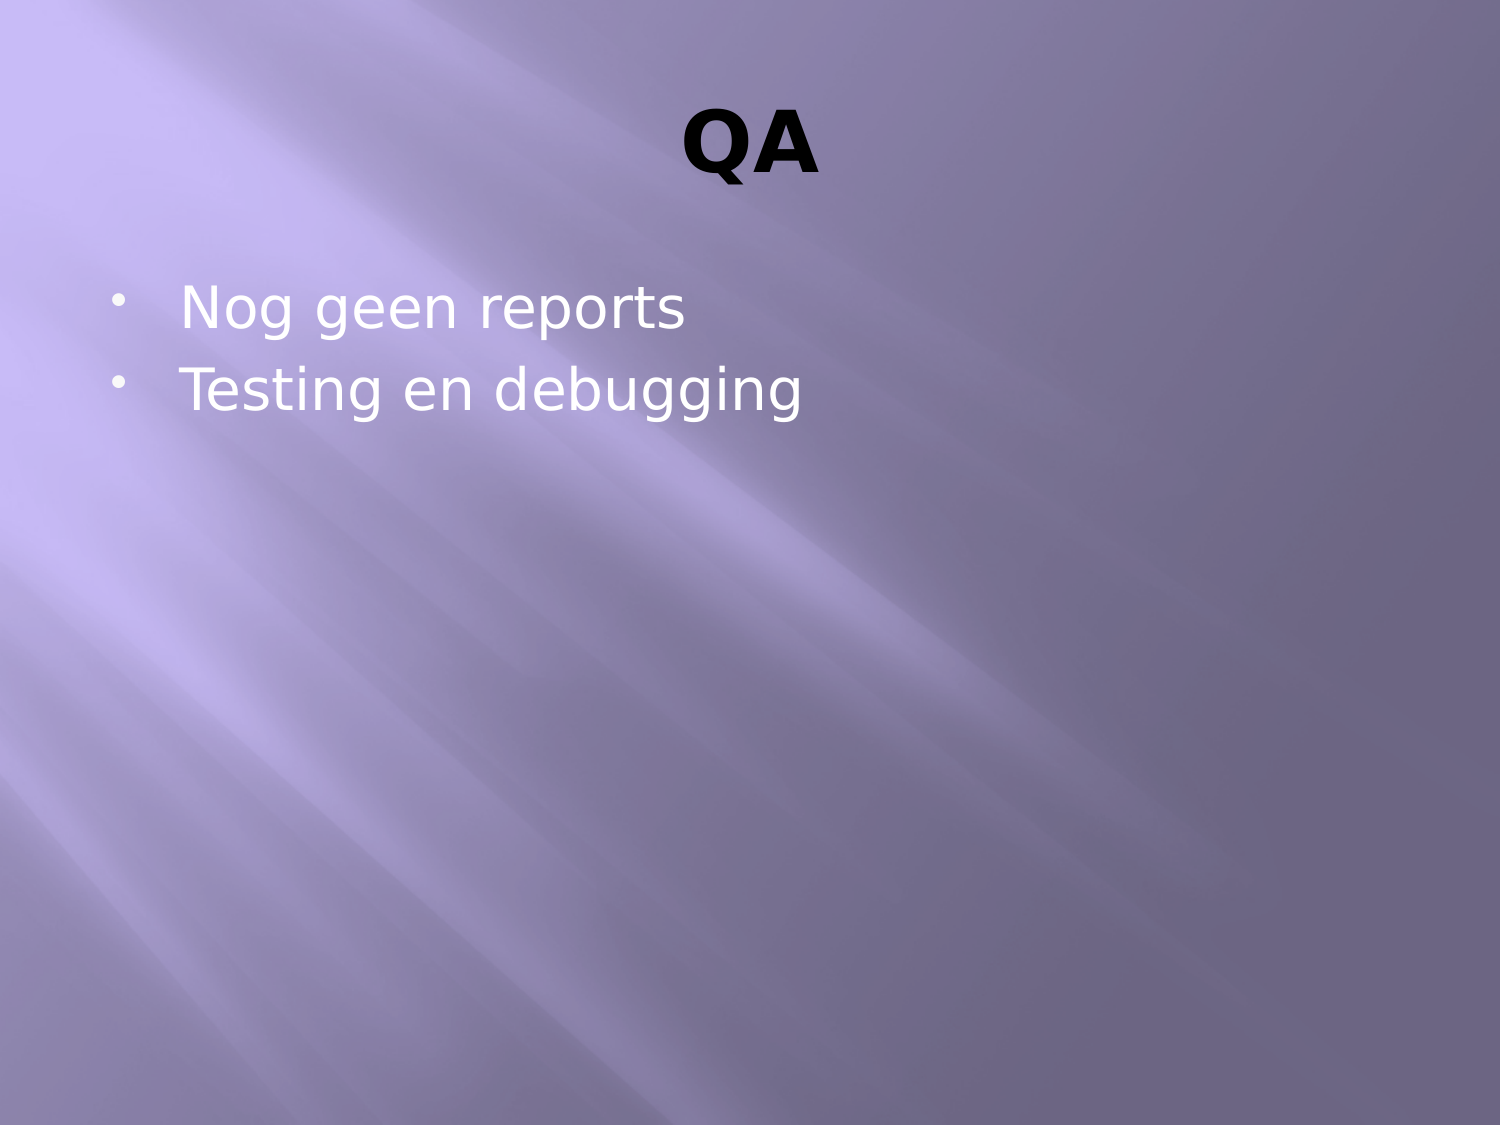

# QA
Nog geen reports
Testing en debugging